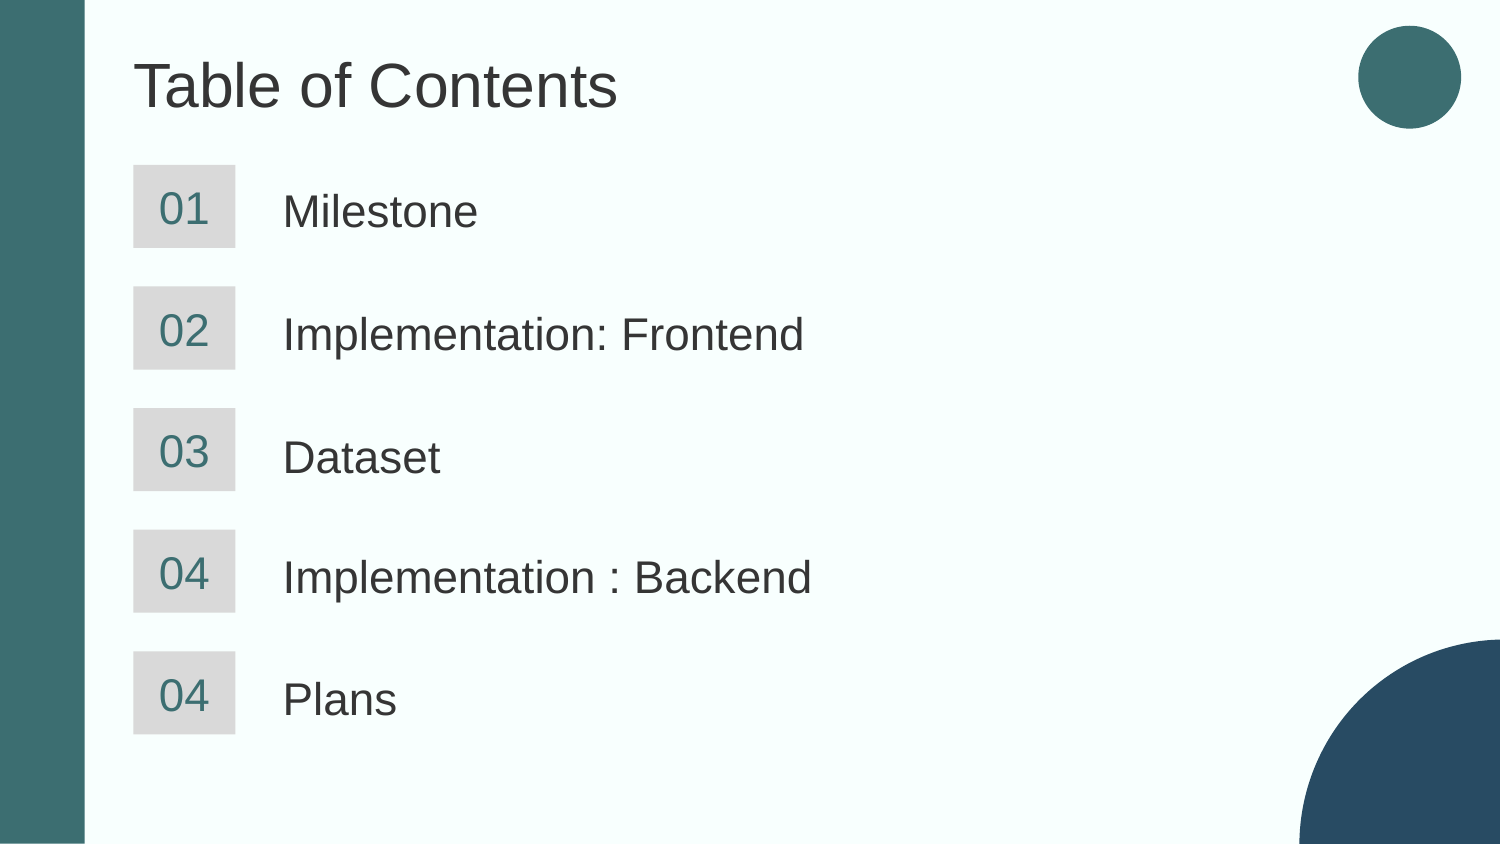

# Table of Contents
01
Milestone
02
Implementation: Frontend
03
Dataset
04
Implementation : Backend
04
Plans